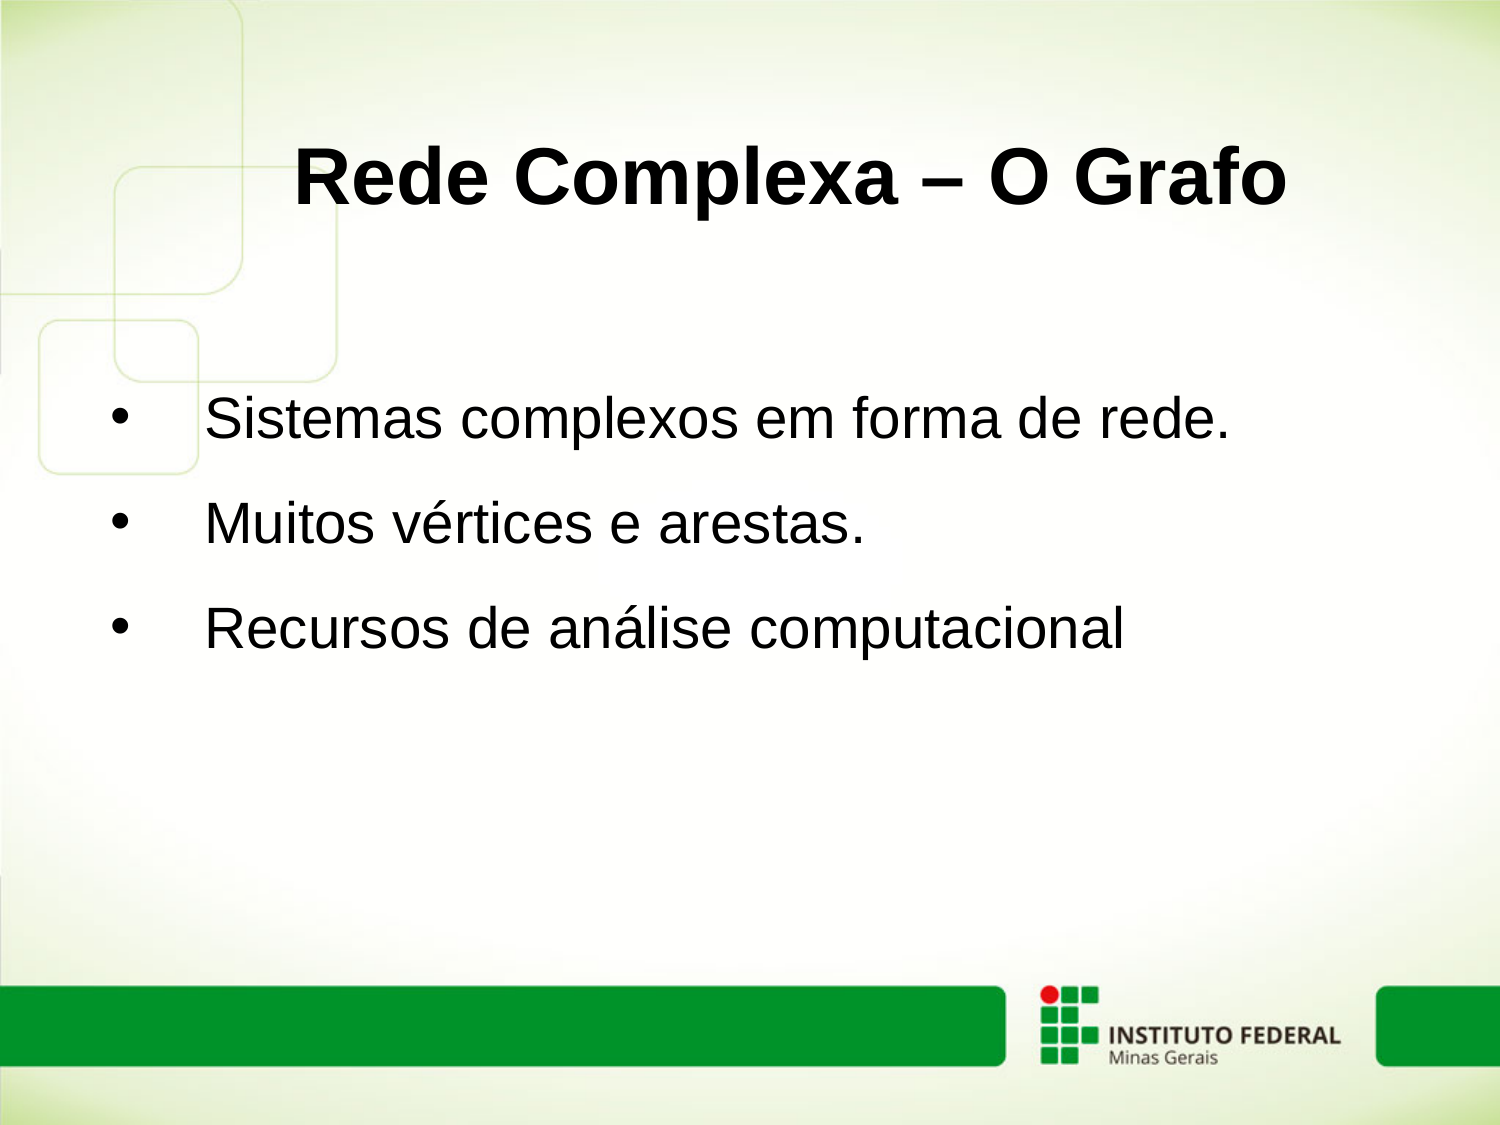

# Rede Complexa – O Grafo
Sistemas complexos em forma de rede.
Muitos vértices e arestas.
Recursos de análise computacional